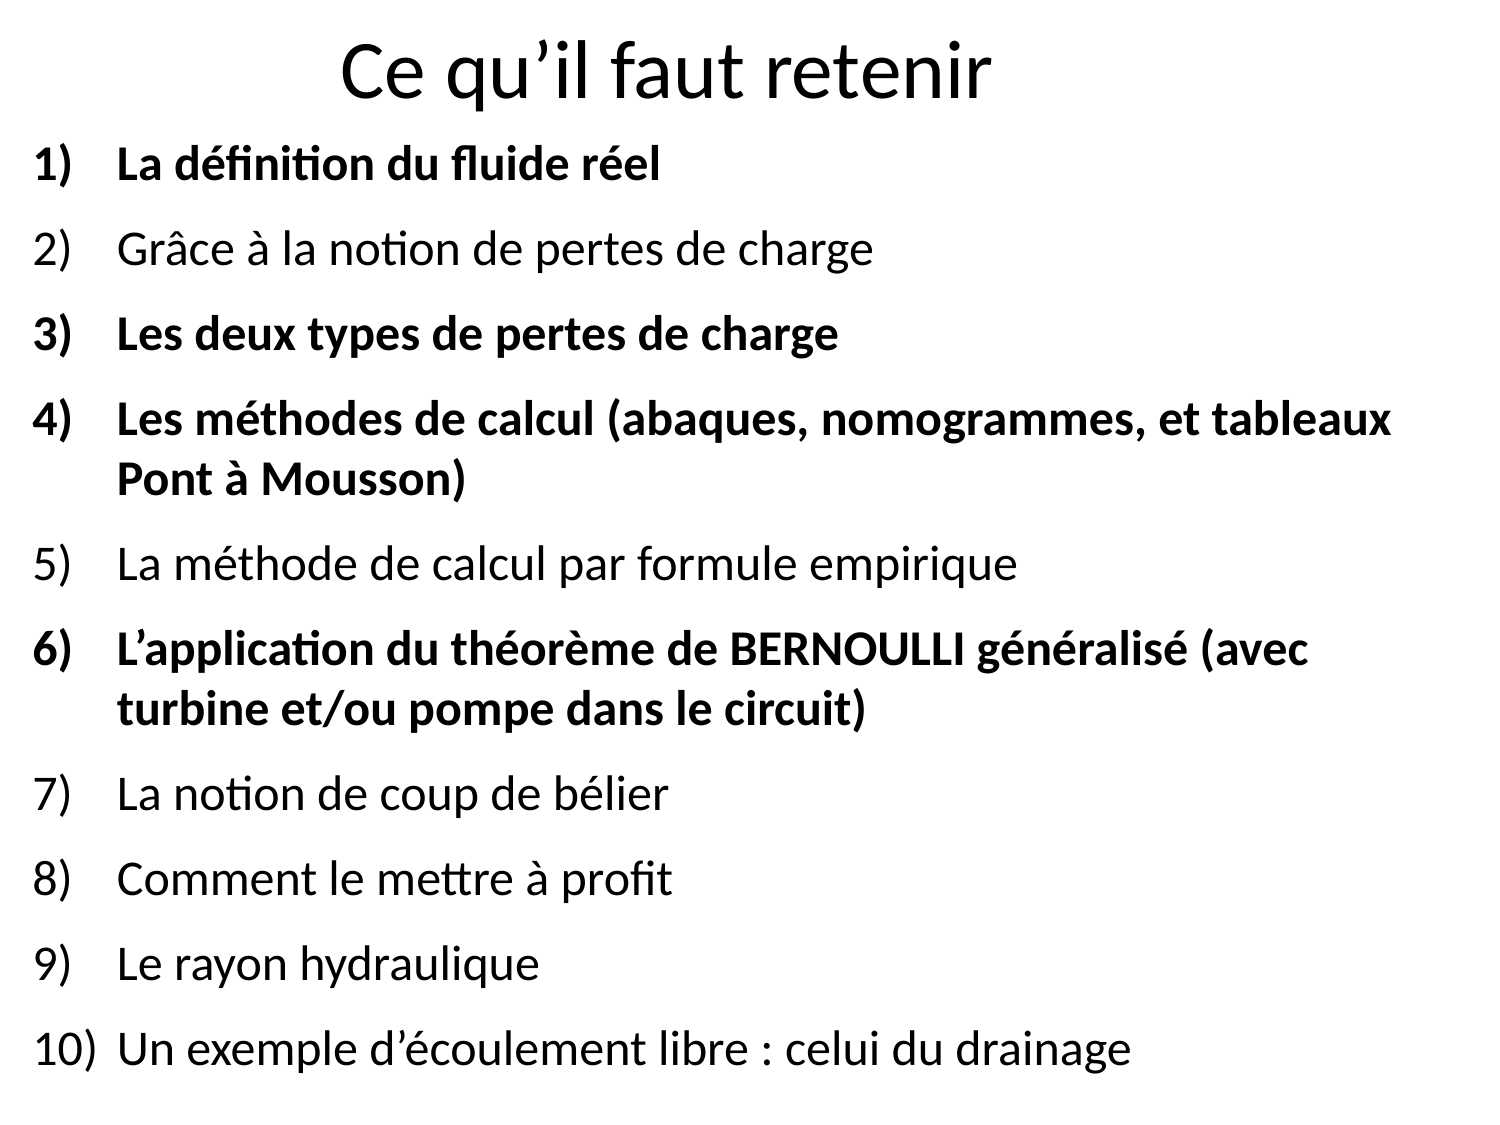

Ce qu’il faut retenir
La définition du fluide réel
Grâce à la notion de pertes de charge
Les deux types de pertes de charge
Les méthodes de calcul (abaques, nomogrammes, et tableaux Pont à Mousson)
La méthode de calcul par formule empirique
L’application du théorème de BERNOULLI généralisé (avec turbine et/ou pompe dans le circuit)
La notion de coup de bélier
Comment le mettre à profit
Le rayon hydraulique
Un exemple d’écoulement libre : celui du drainage